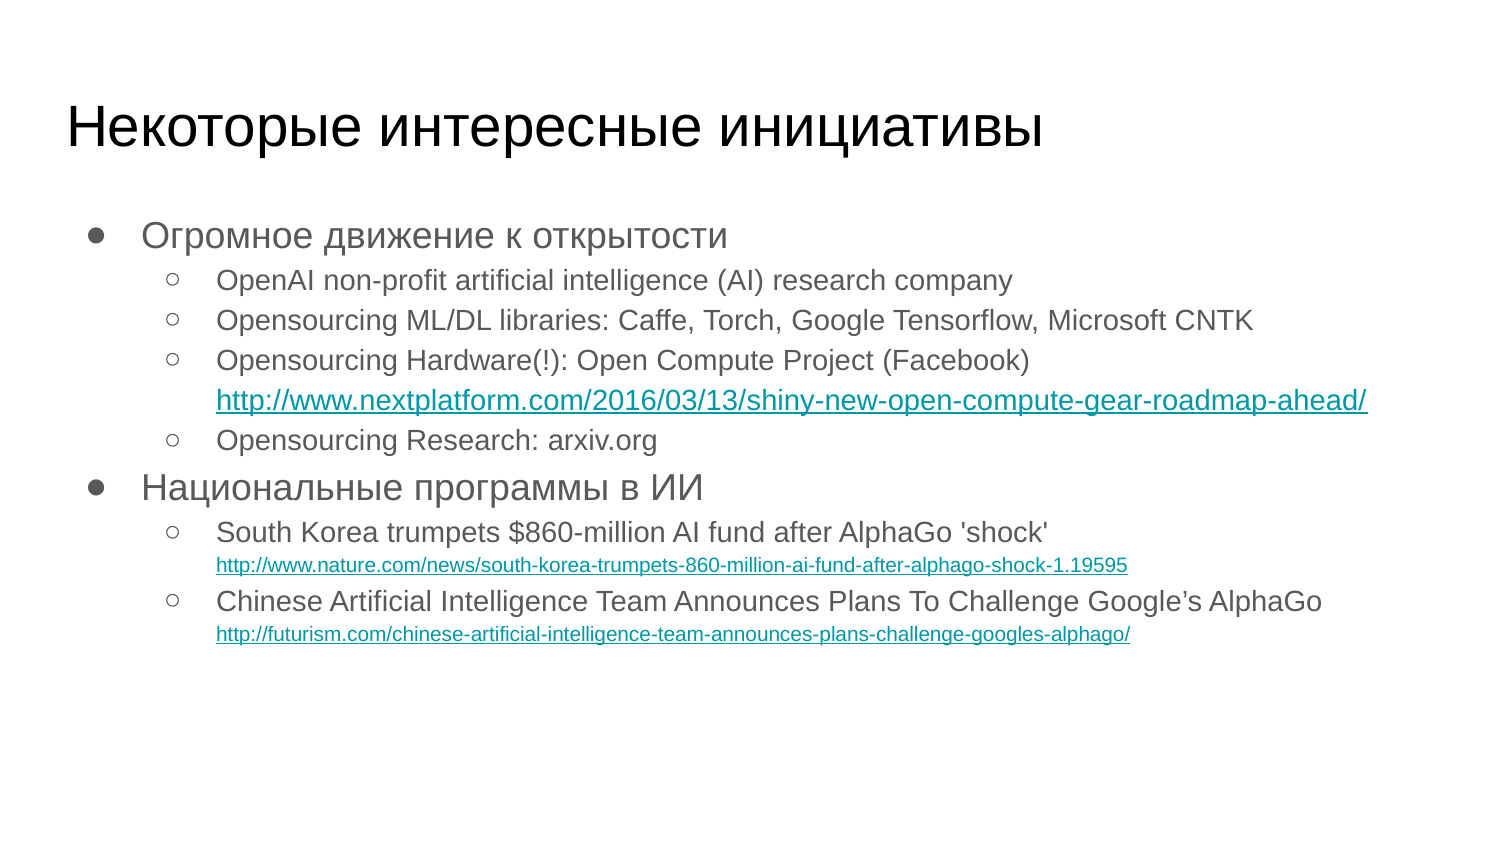

# Некоторые интересные инициативы
Огромное движение к открытости
OpenAI non-profit artificial intelligence (AI) research company
Opensourcing ML/DL libraries: Caffe, Torch, Google Tensorflow, Microsoft CNTK
Opensourcing Hardware(!): Open Compute Project (Facebook)
http://www.nextplatform.com/2016/03/13/shiny-new-open-compute-gear-roadmap-ahead/
Opensourcing Research: arxiv.org
Национальные программы в ИИ
South Korea trumpets $860-million AI fund after AlphaGo 'shock'
http://www.nature.com/news/south-korea-trumpets-860-million-ai-fund-after-alphago-shock-1.19595
Chinese Artificial Intelligence Team Announces Plans To Challenge Google’s AlphaGo
http://futurism.com/chinese-artificial-intelligence-team-announces-plans-challenge-googles-alphago/